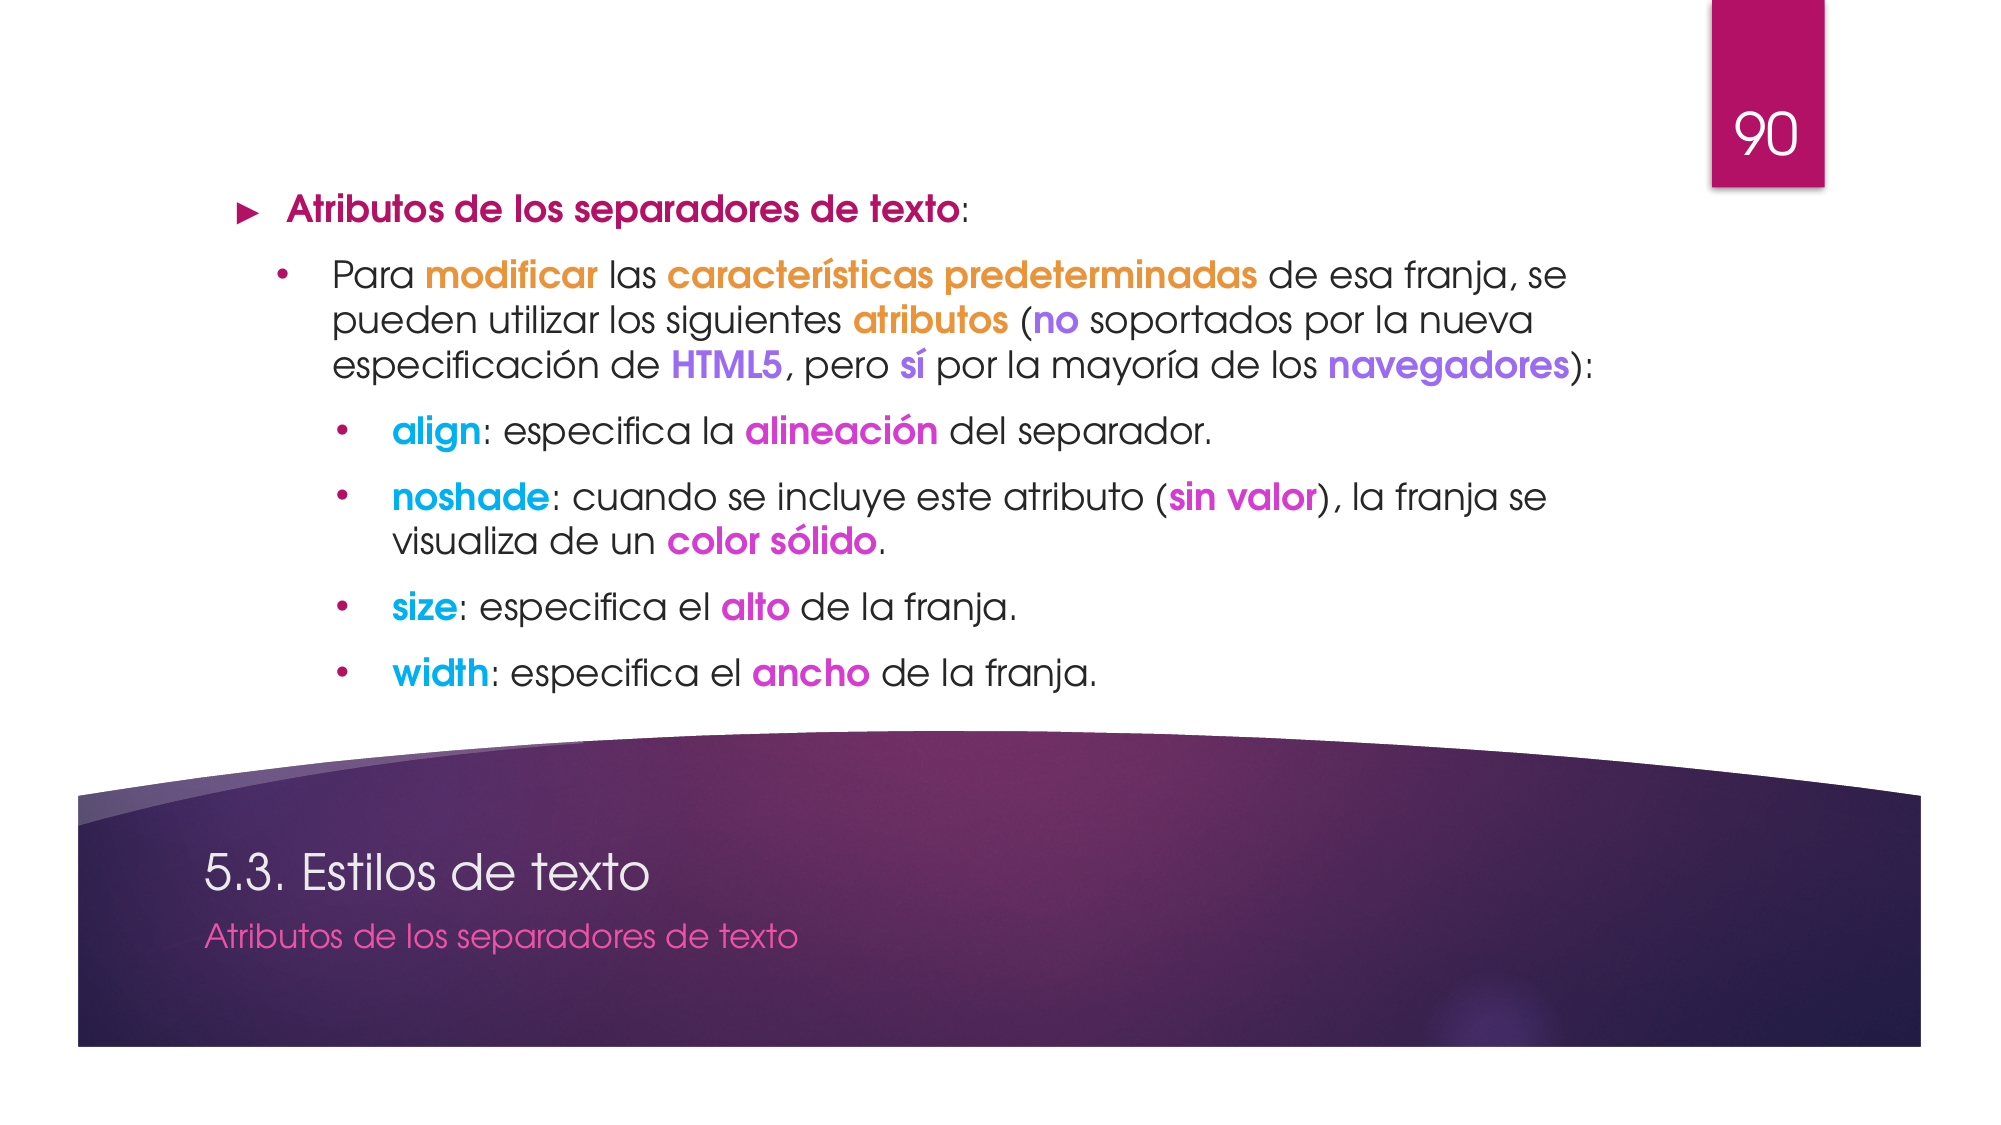

90
Atributos de los separadores de texto:
Para modificar las características predeterminadas de esa franja, se pueden utilizar los siguientes atributos (no soportados por la nueva especificación de HTML5, pero sí por la mayoría de los navegadores):
align: especifica la alineación del separador.
noshade: cuando se incluye este atributo (sin valor), la franja se visualiza de un color sólido.
size: especifica el alto de la franja.
width: especifica el ancho de la franja.

# 5.3. Estilos de texto
Atributos de los separadores de texto